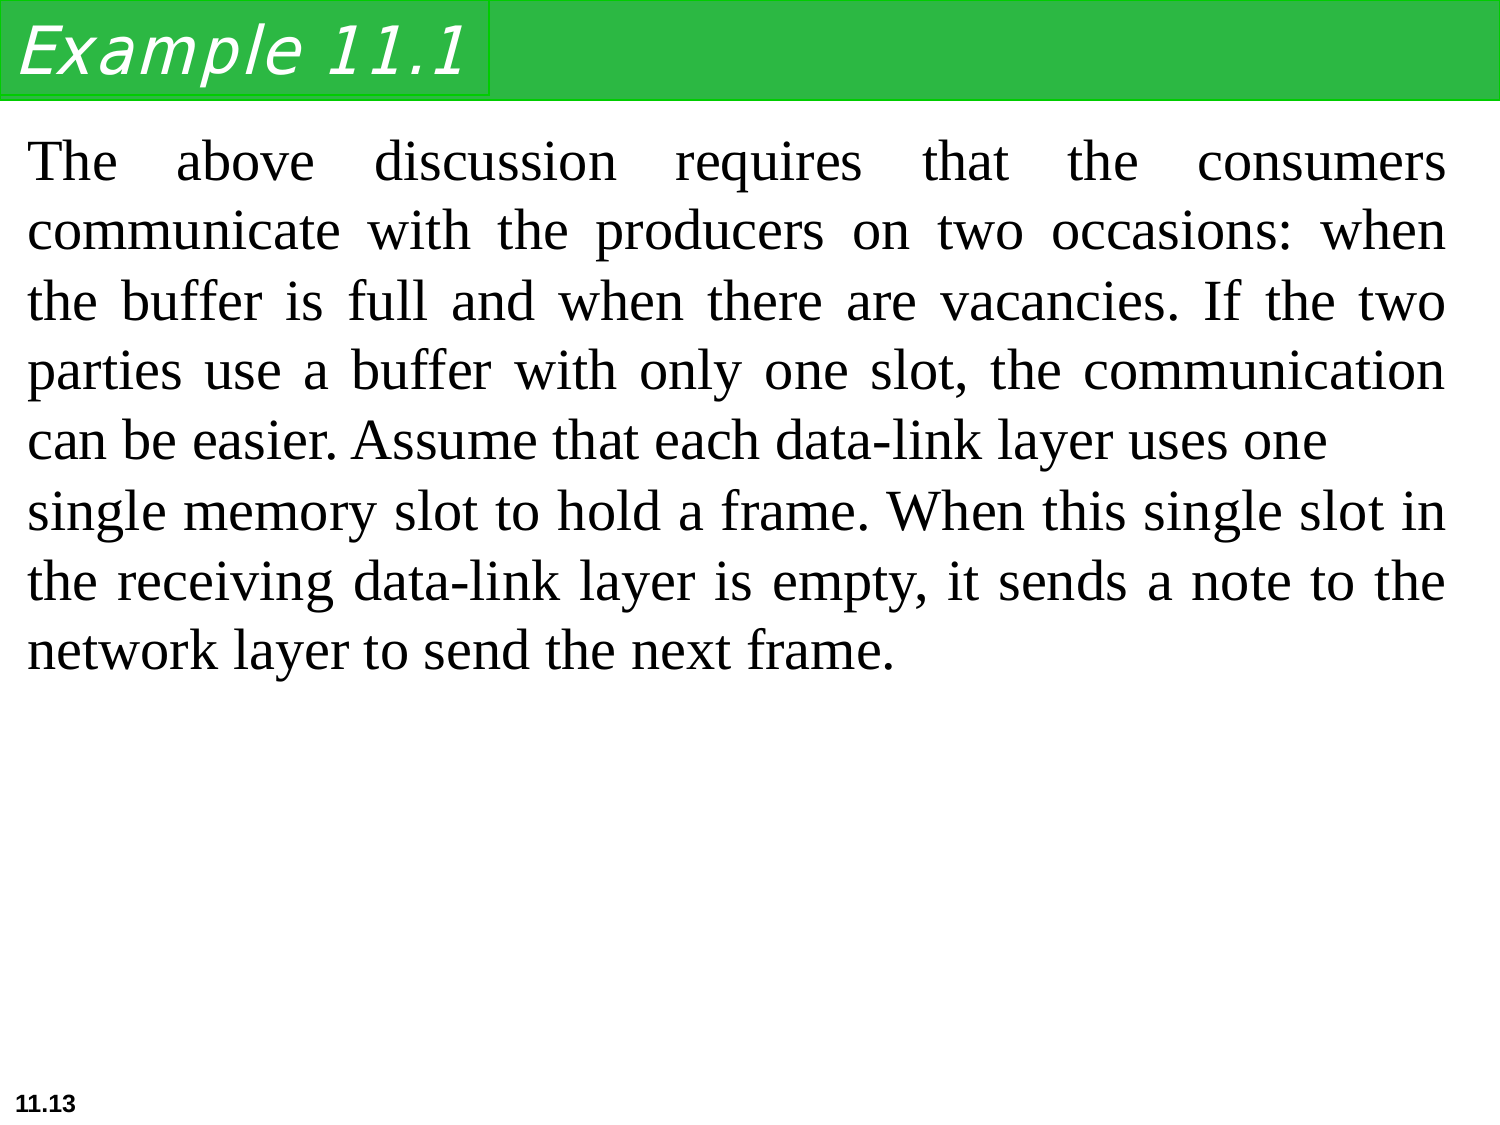

Example 11.1
The above discussion requires that the consumers communicate with the producers on two occasions: when the buffer is full and when there are vacancies. If the two parties use a buffer with only one slot, the communication can be easier. Assume that each data-link layer uses one
single memory slot to hold a frame. When this single slot in the receiving data-link layer is empty, it sends a note to the network layer to send the next frame.
11.13